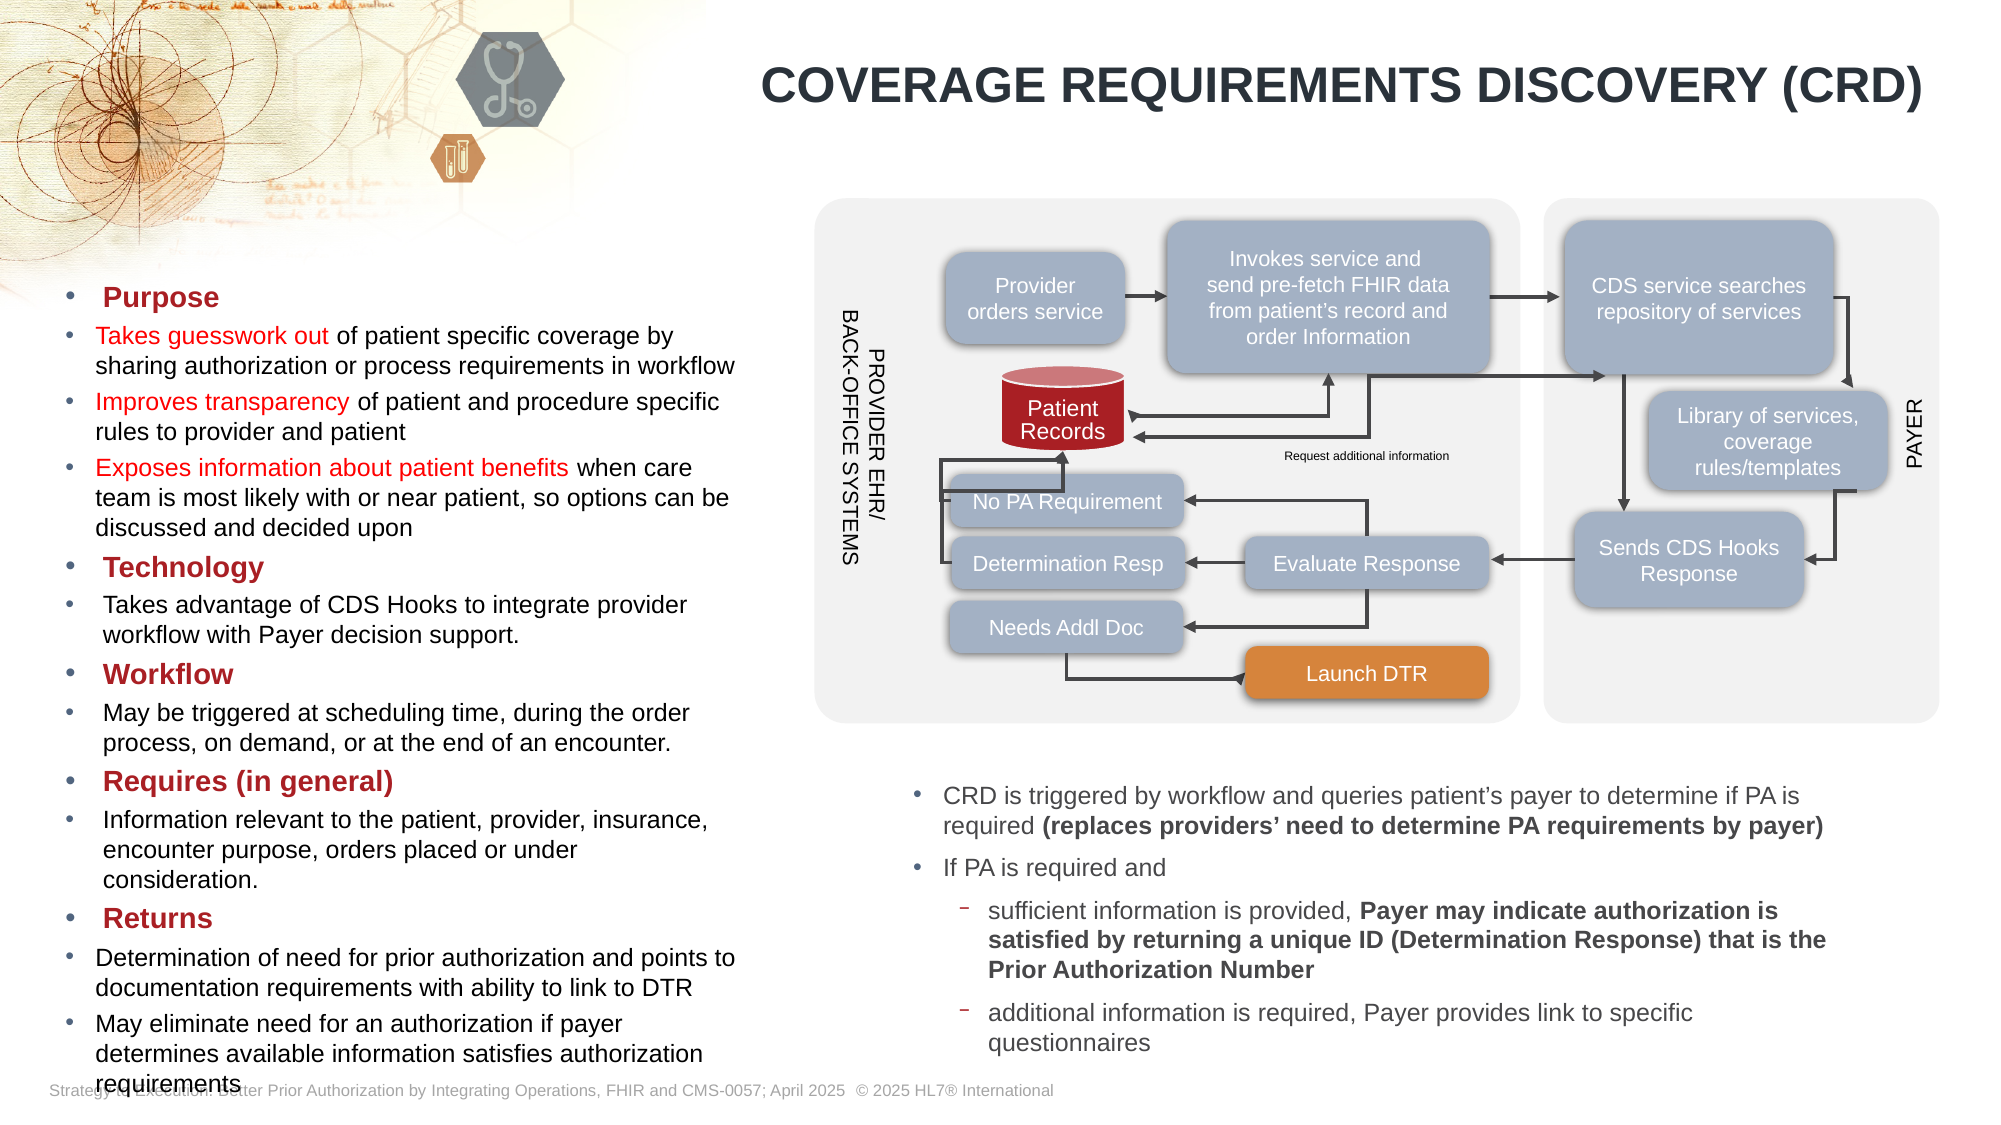

COVERAGE REQUIREMENTS DISCOVERY (CRD)

Invokes service and
send pre-fetch FHIR data from patient’s record and order Information
CDS service searches repository of services
Provider orders service
Purpose
Takes guesswork out of patient specific coverage by sharing authorization or process requirements in workflow
Improves transparency of patient and procedure specific rules to provider and patient
Exposes information about patient benefits when care team is most likely with or near patient, so options can be discussed and decided upon
Technology
Takes advantage of CDS Hooks to integrate provider workflow with Payer decision support.
Workflow
May be triggered at scheduling time, during the order process, on demand, or at the end of an encounter.
Requires (in general)
Information relevant to the patient, provider, insurance, encounter purpose, orders placed or under consideration.
Returns
Determination of need for prior authorization and points to documentation requirements with ability to link to DTR
May eliminate need for an authorization if payer determines available information satisfies authorization requirements
Patient Records
Library of services, coverage rules/templates
PROVIDER EHR/
BACK-OFFICE SYSTEMS
PAYER
Request additional information
No PA Requirement
Sends CDS Hooks Response
Evaluate Response
Determination Resp
Needs Addl Doc
Launch DTR
CRD is triggered by workflow and queries patient’s payer to determine if PA is required (replaces providers’ need to determine PA requirements by payer)
If PA is required and
sufficient information is provided, Payer may indicate authorization is satisfied by returning a unique ID (Determination Response) that is the Prior Authorization Number
additional information is required, Payer provides link to specific questionnaires